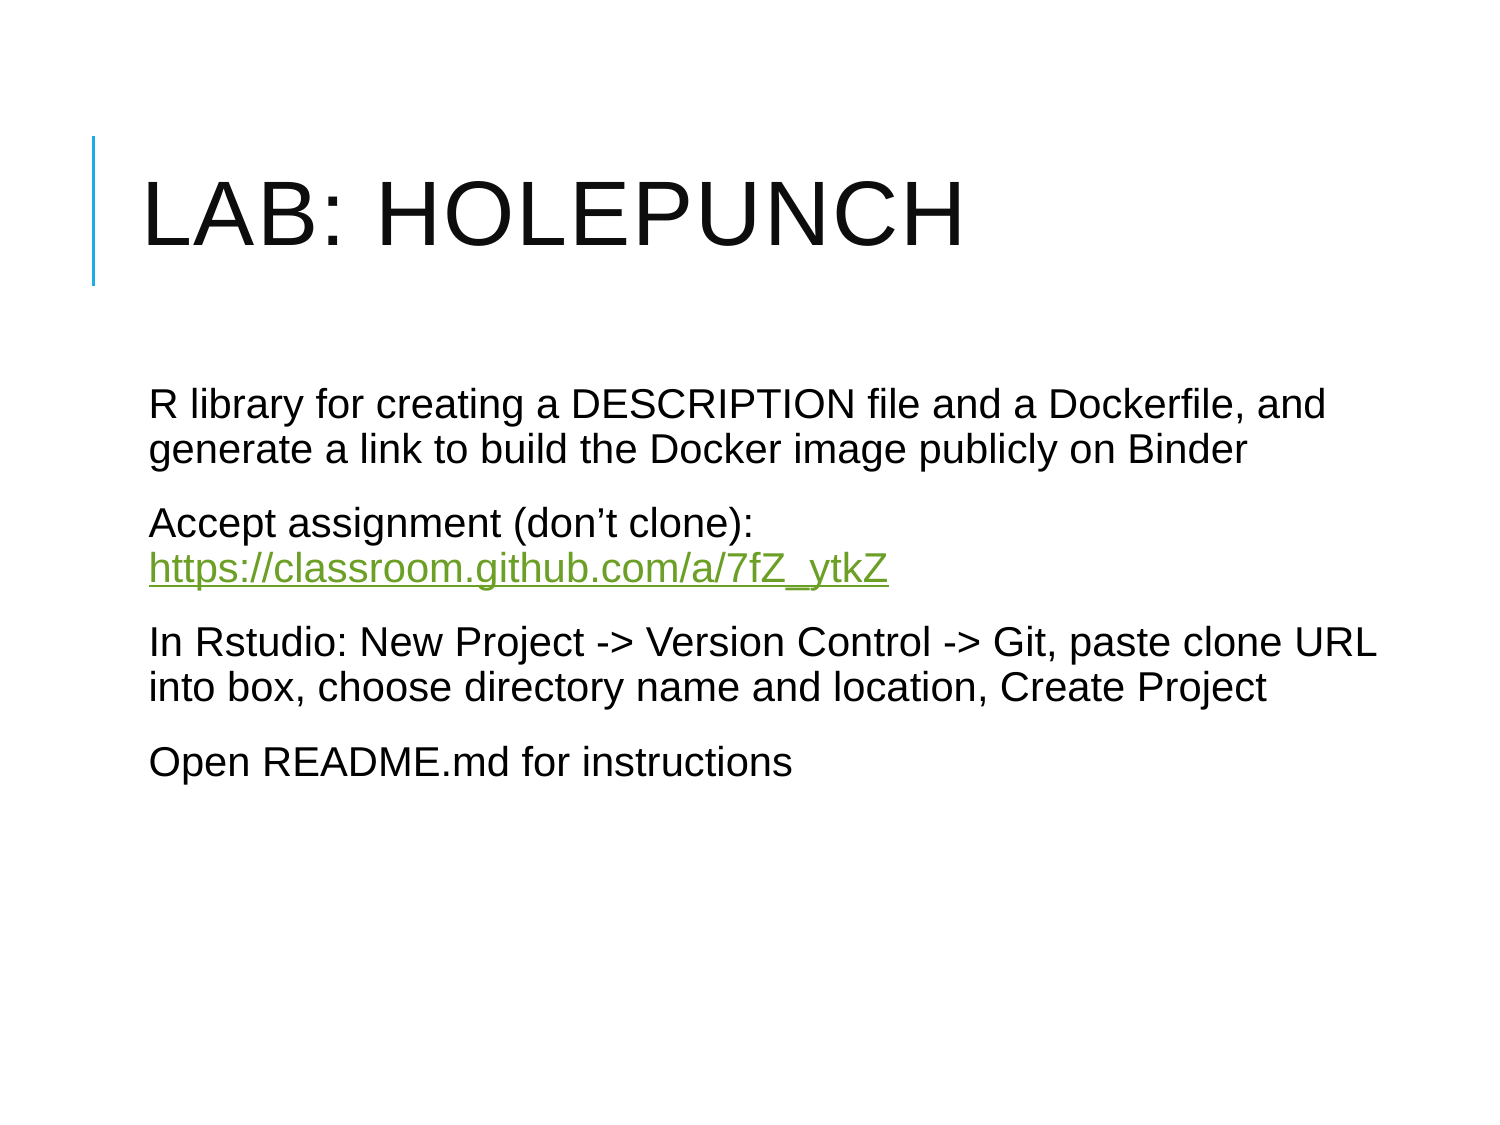

# Lab: Holepunch
R library for creating a DESCRIPTION file and a Dockerfile, and generate a link to build the Docker image publicly on Binder
Accept assignment (don’t clone): https://classroom.github.com/a/7fZ_ytkZ
In Rstudio: New Project -> Version Control -> Git, paste clone URL into box, choose directory name and location, Create Project
Open README.md for instructions